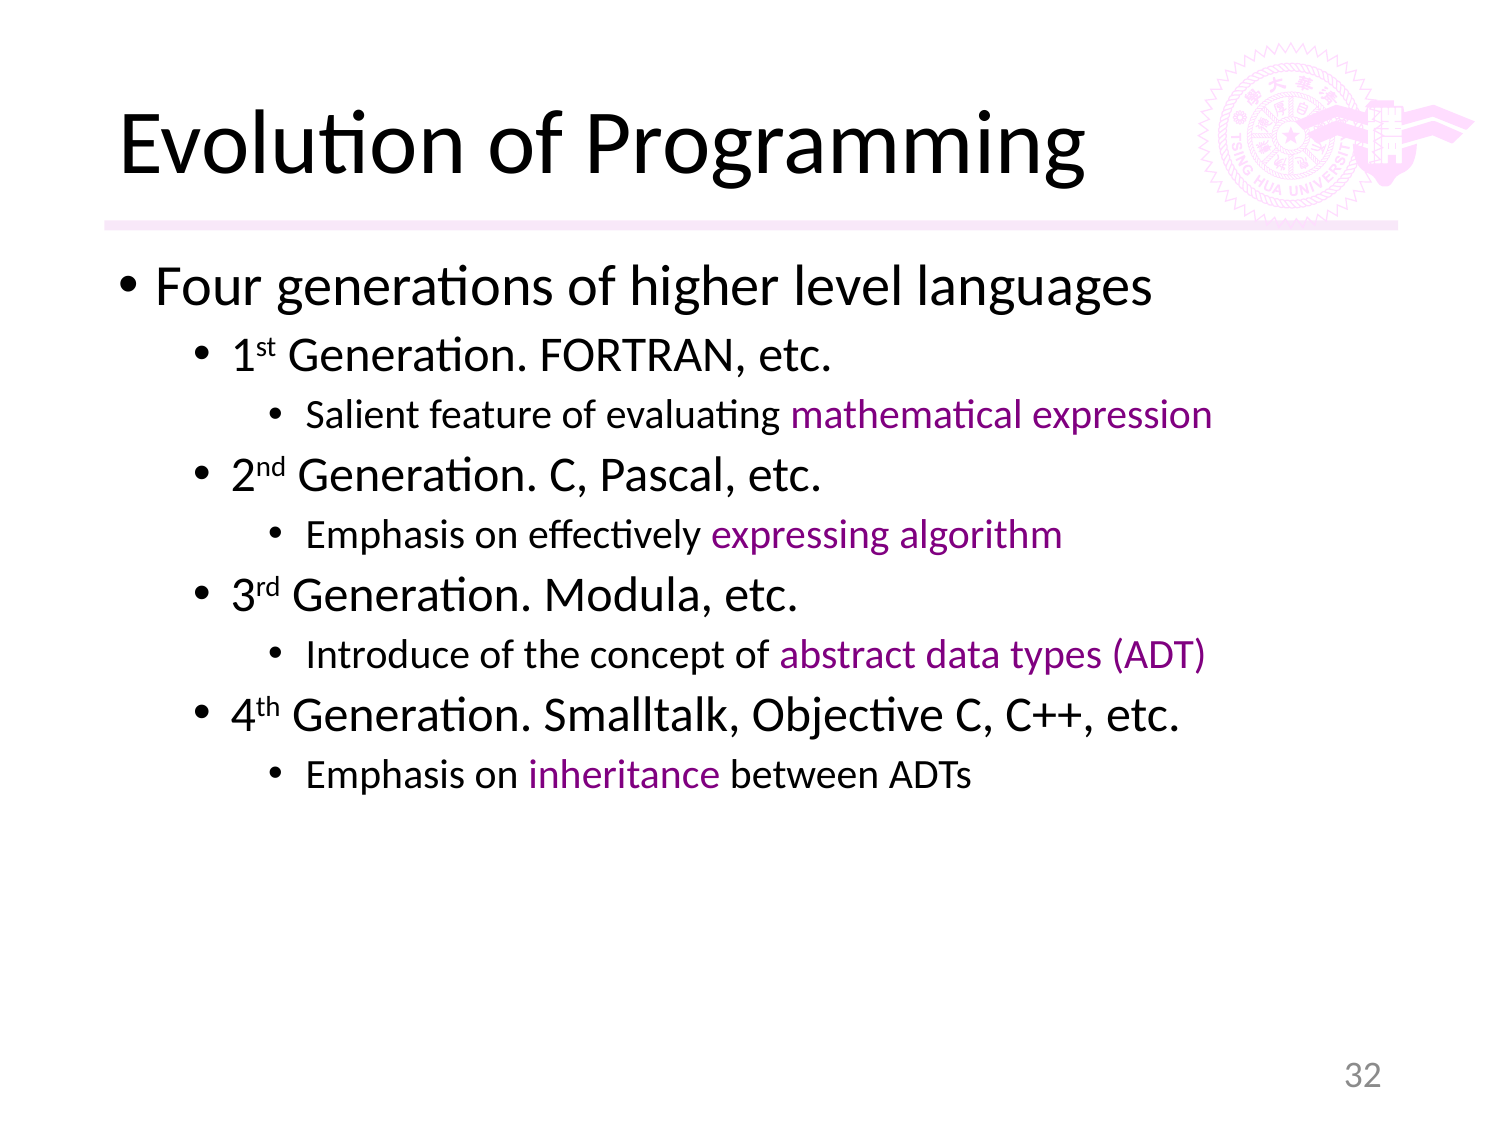

# Evolution of Programming
Four generations of higher level languages
1st Generation. FORTRAN, etc.
Salient feature of evaluating mathematical expression
2nd Generation. C, Pascal, etc.
Emphasis on effectively expressing algorithm
3rd Generation. Modula, etc.
Introduce of the concept of abstract data types (ADT)
4th Generation. Smalltalk, Objective C, C++, etc.
Emphasis on inheritance between ADTs

32